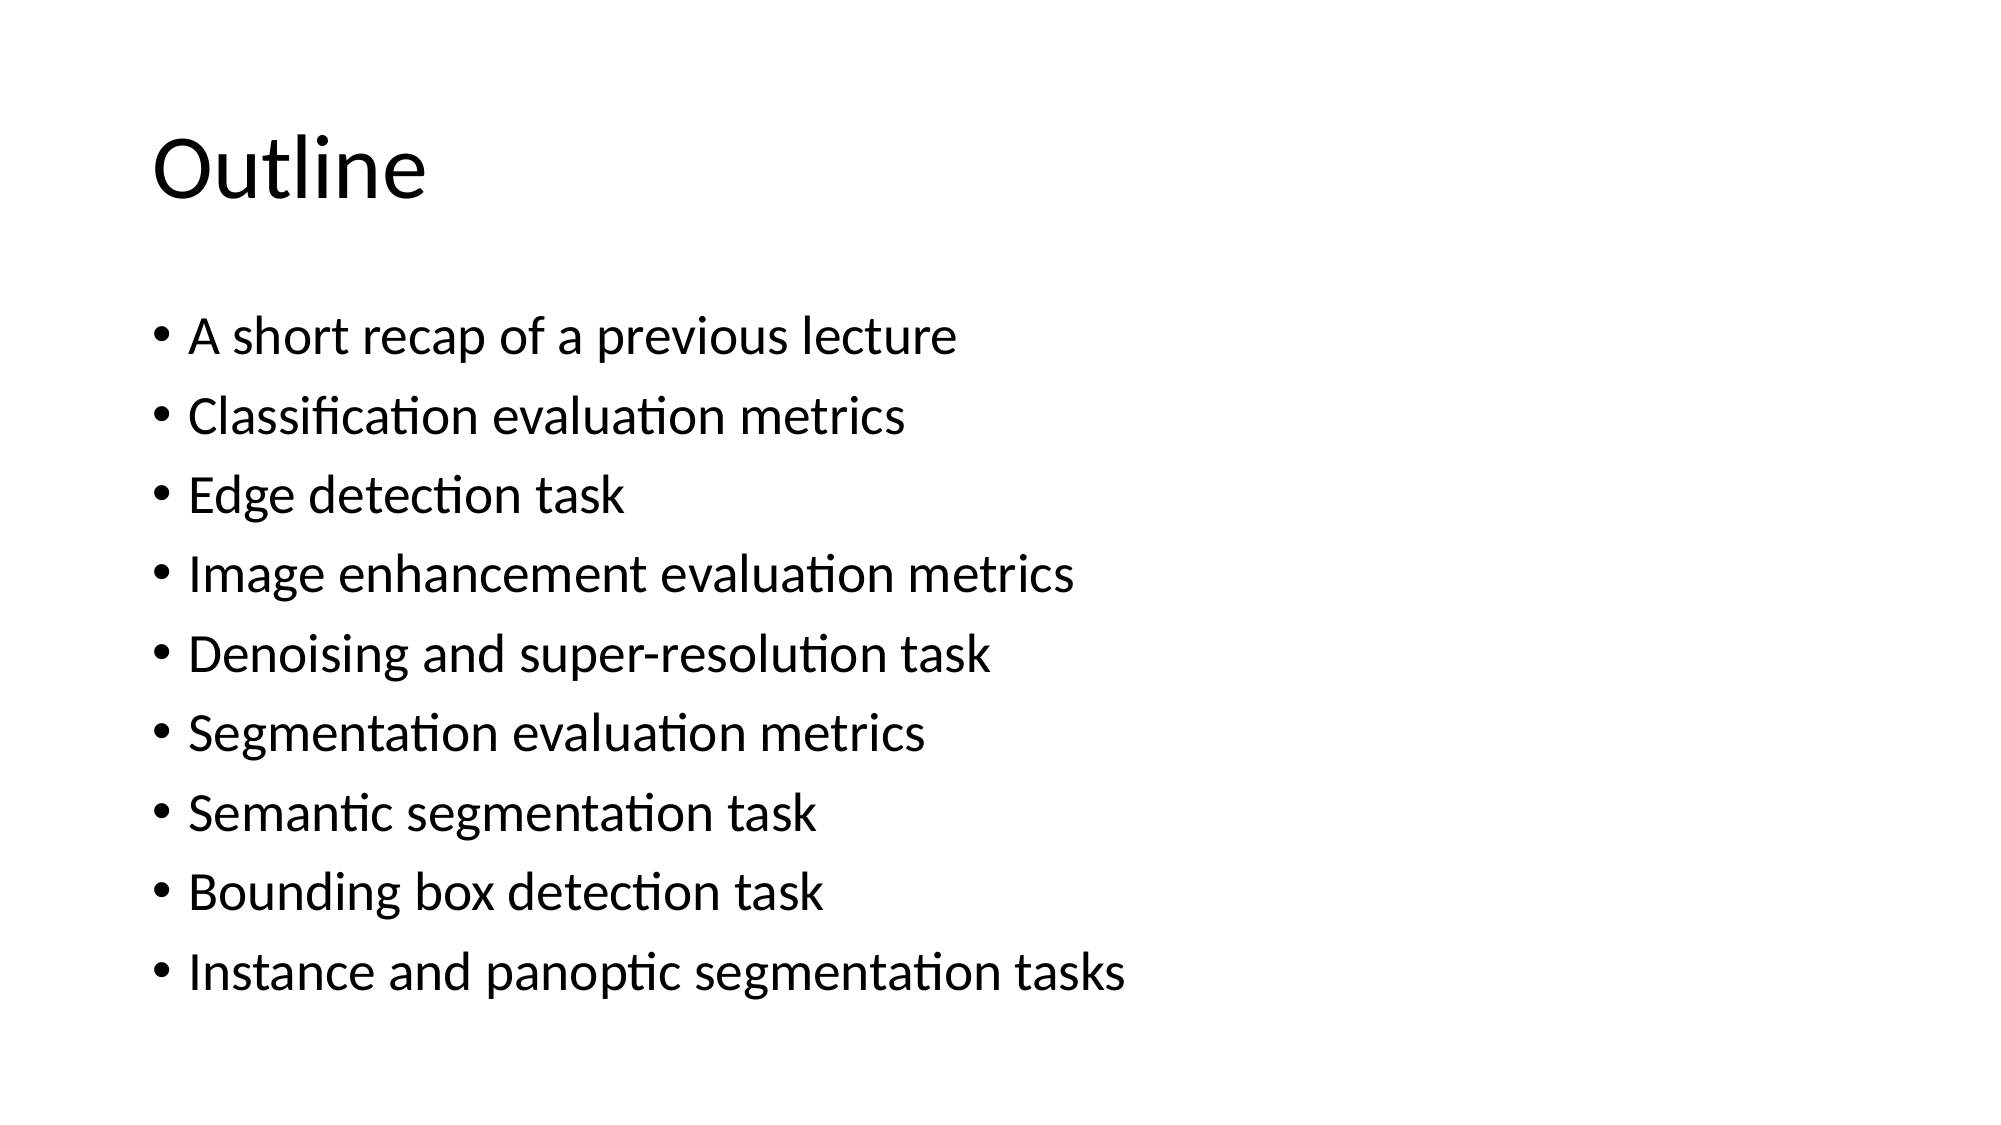

# Outline
A short recap of a previous lecture
Classification evaluation metrics
Edge detection task
Image enhancement evaluation metrics
Denoising and super-resolution task
Segmentation evaluation metrics
Semantic segmentation task
Bounding box detection task
Instance and panoptic segmentation tasks